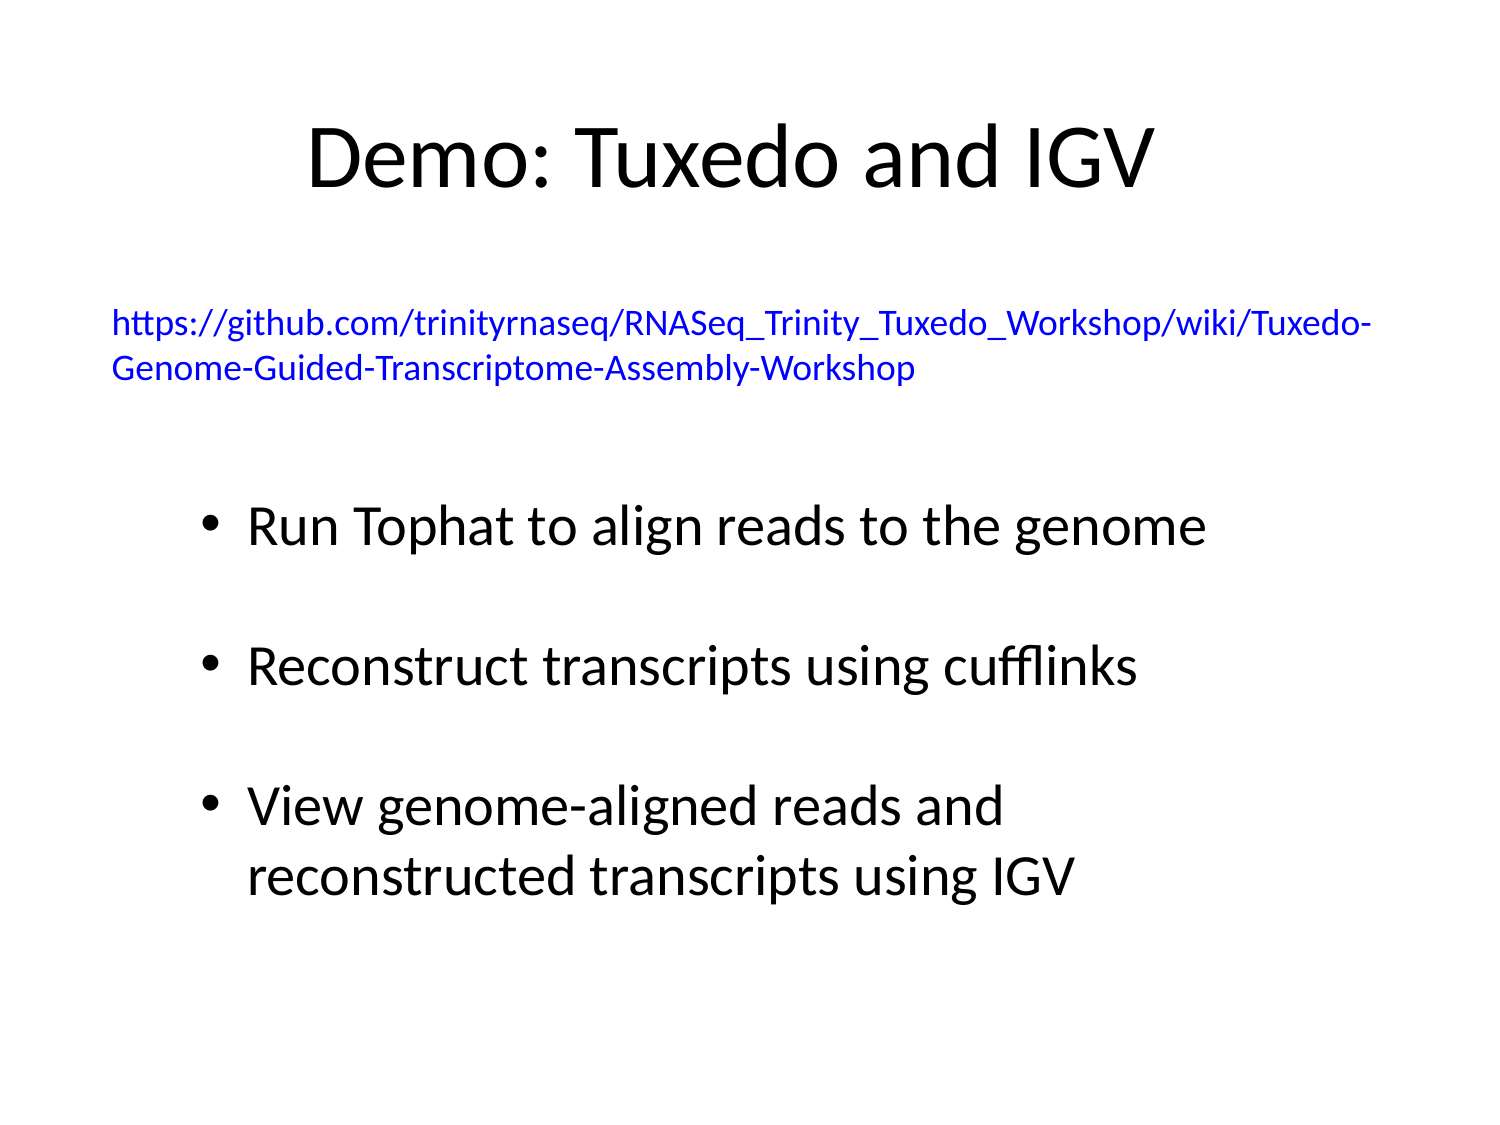

# Demo: Tuxedo and IGV
https://github.com/trinityrnaseq/RNASeq_Trinity_Tuxedo_Workshop/wiki/Tuxedo-Genome-Guided-Transcriptome-Assembly-Workshop
Run Tophat to align reads to the genome
Reconstruct transcripts using cufflinks

View genome-aligned reads and reconstructed transcripts using IGV